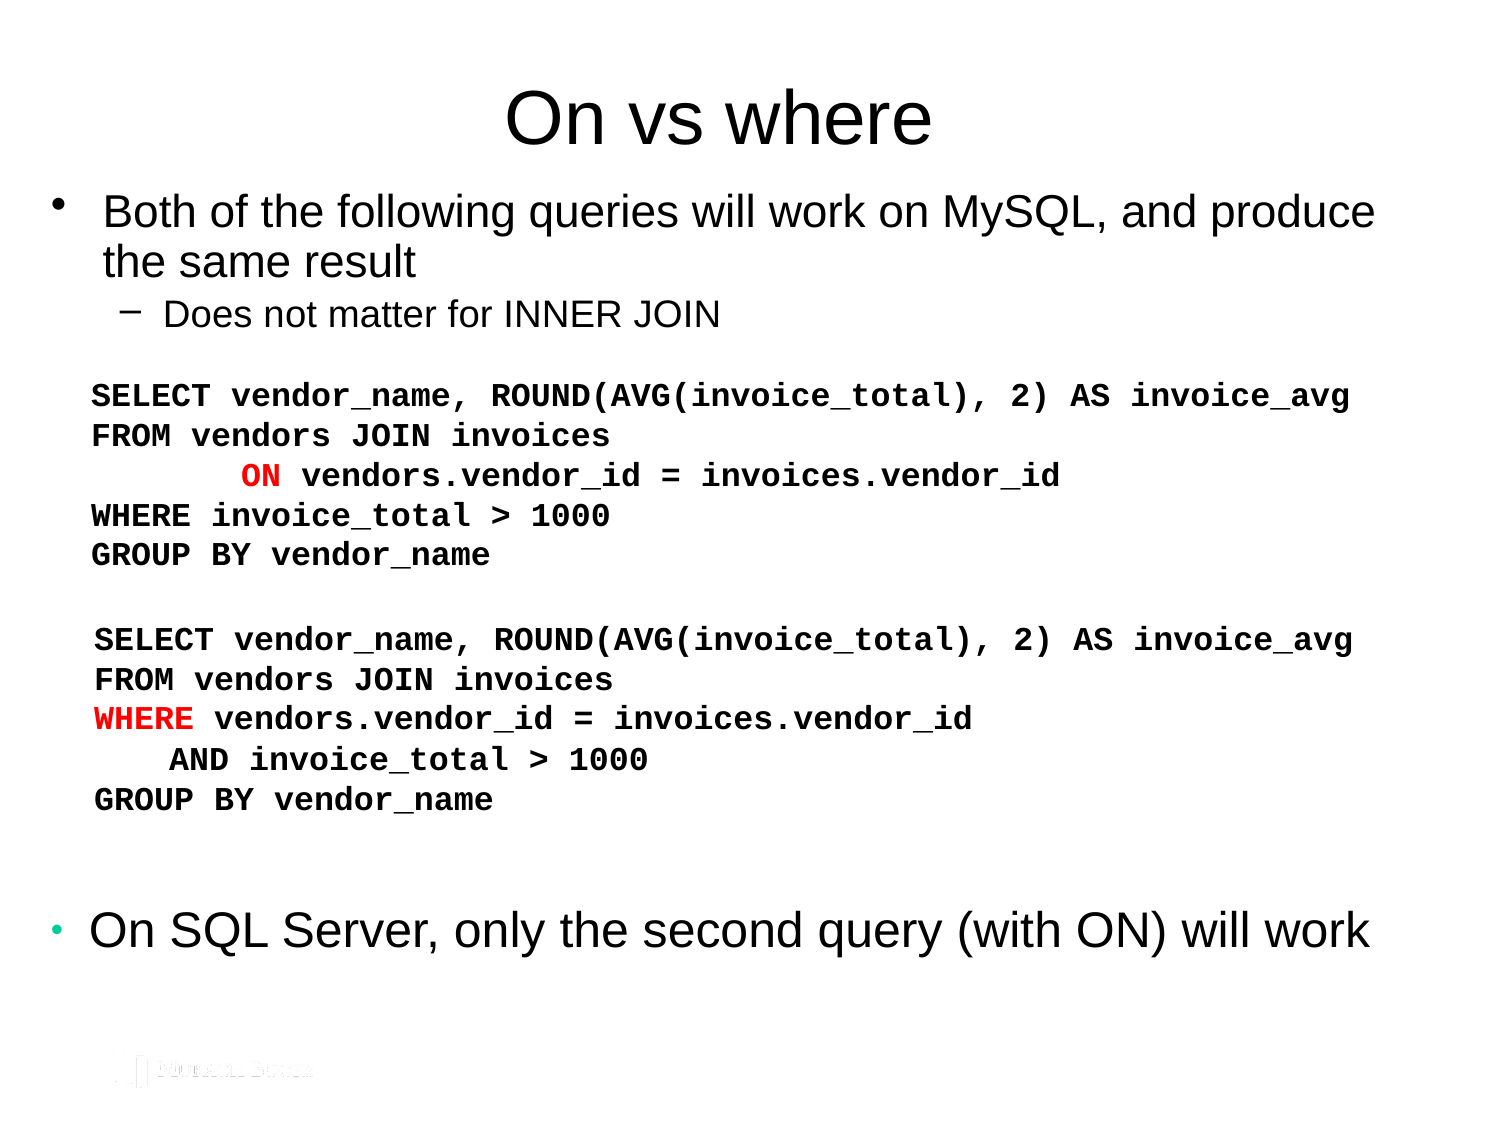

# On vs where
Both of the following queries will work on MySQL, and produce the same result
Does not matter for INNER JOIN

SELECT vendor_name, ROUND(AVG(invoice_total), 2) AS invoice_avg
FROM vendors JOIN invoices
	ON vendors.vendor_id = invoices.vendor_id
WHERE invoice_total > 1000
GROUP BY vendor_name
SELECT vendor_name, ROUND(AVG(invoice_total), 2) AS invoice_avg
FROM vendors JOIN invoices
WHERE vendors.vendor_id = invoices.vendor_id
AND invoice_total > 1000
GROUP BY vendor_name
On SQL Server, only the second query (with ON) will work